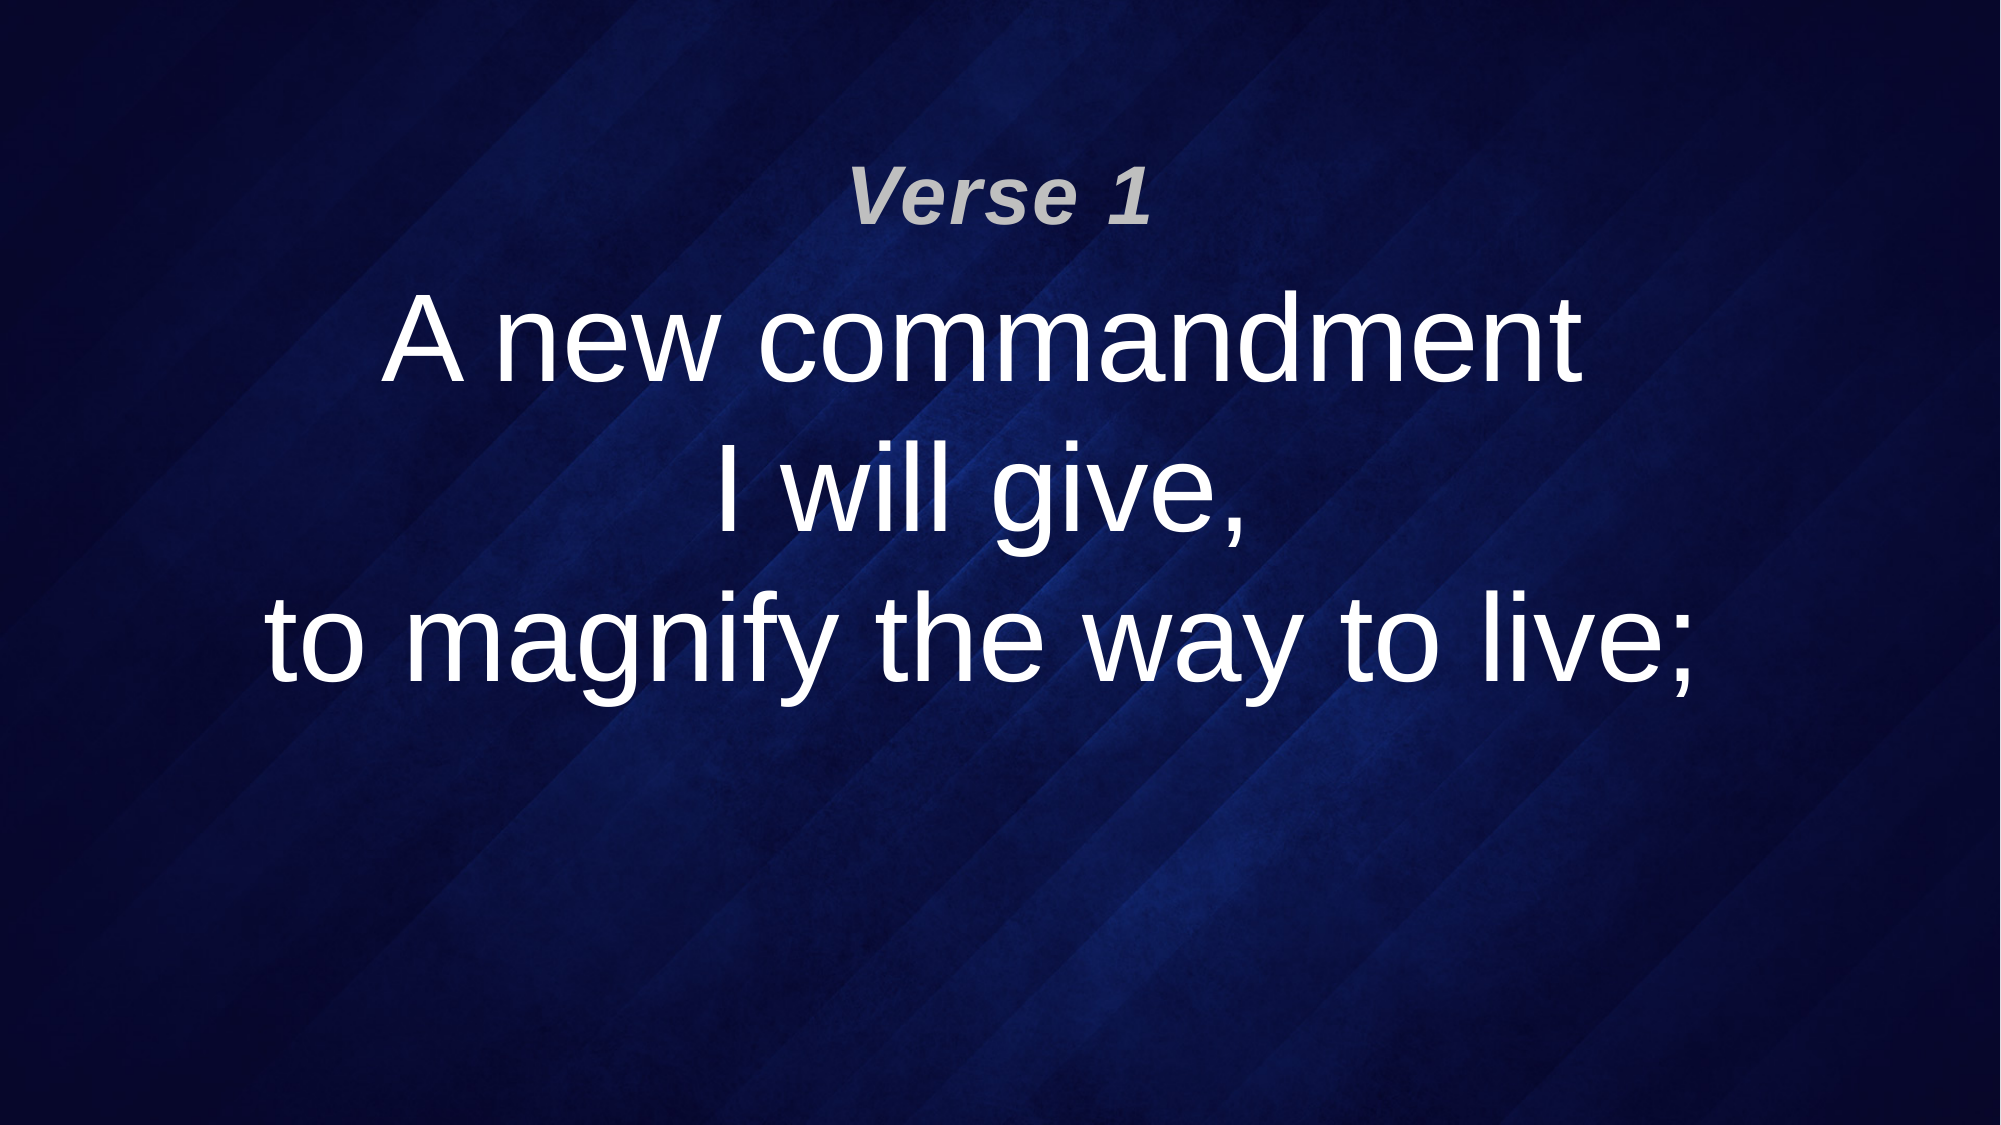

Verse 1
# A new commandment I will give, to magnify the way to live;